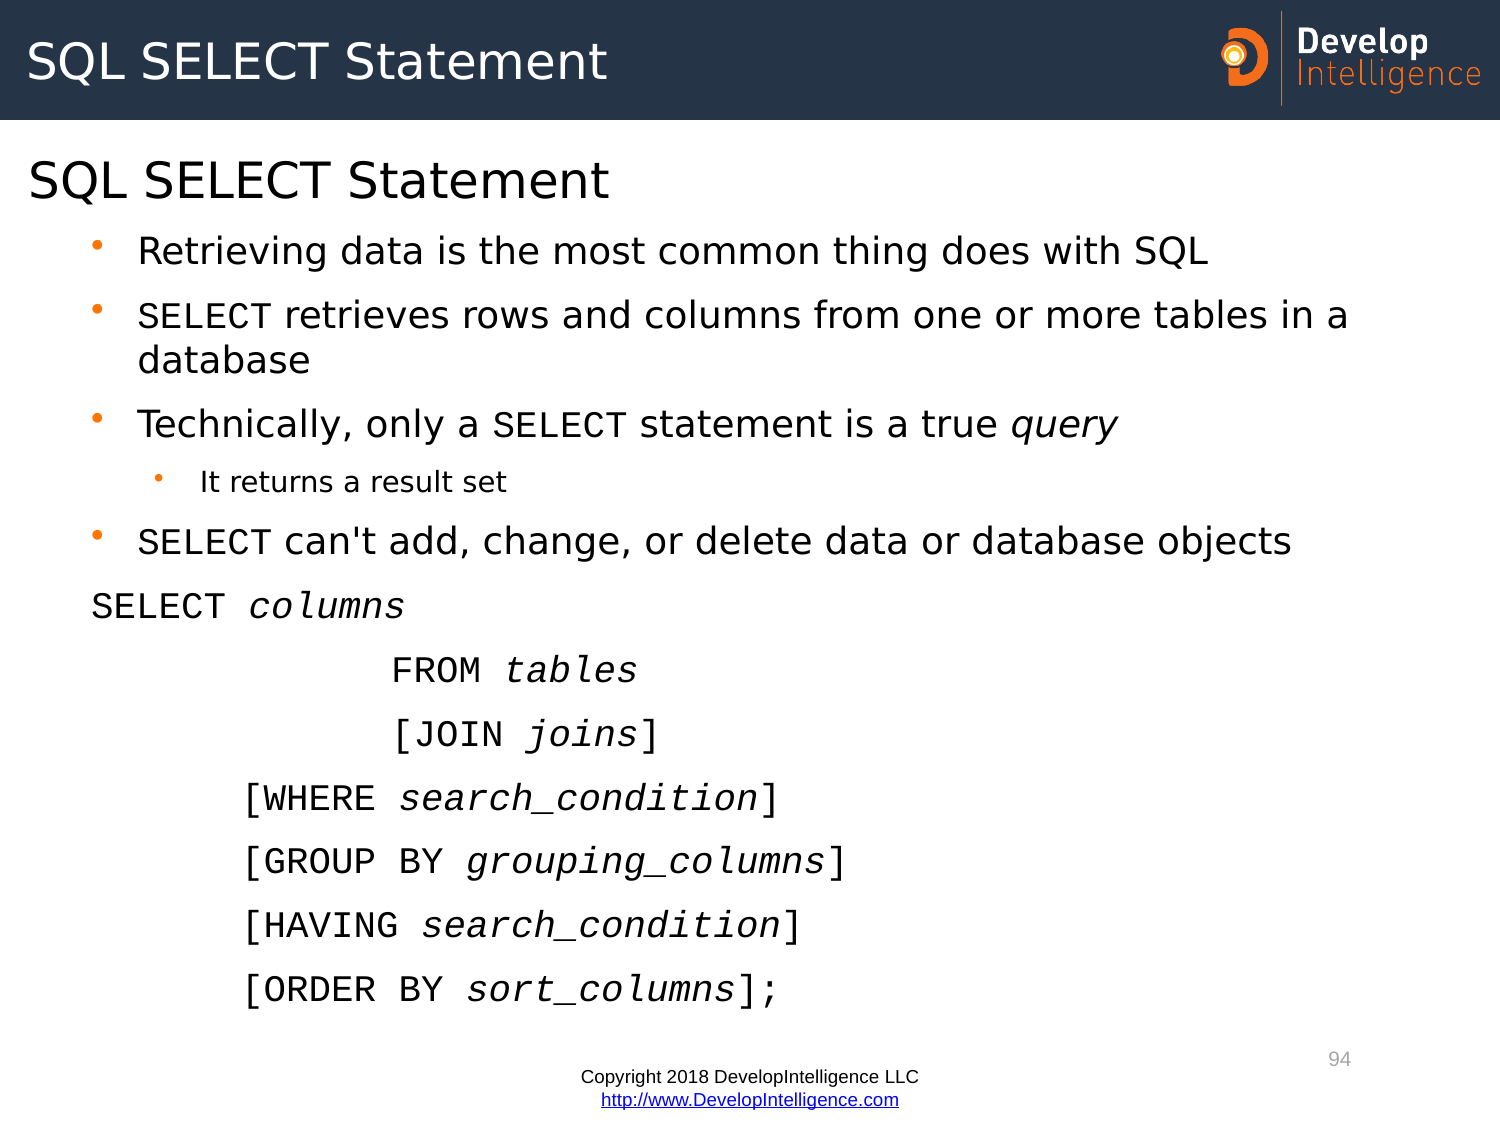

# SQL SELECT Statement
SQL SELECT Statement
Retrieving data is the most common thing does with SQL
SELECT retrieves rows and columns from one or more tables in a database
Technically, only a SELECT statement is a true query
It returns a result set
SELECT can't add, change, or delete data or database objects
SELECT columns
		FROM tables
		[JOIN joins]
 	[WHERE search_condition]
 	[GROUP BY grouping_columns]
 	[HAVING search_condition]
 	[ORDER BY sort_columns];

94